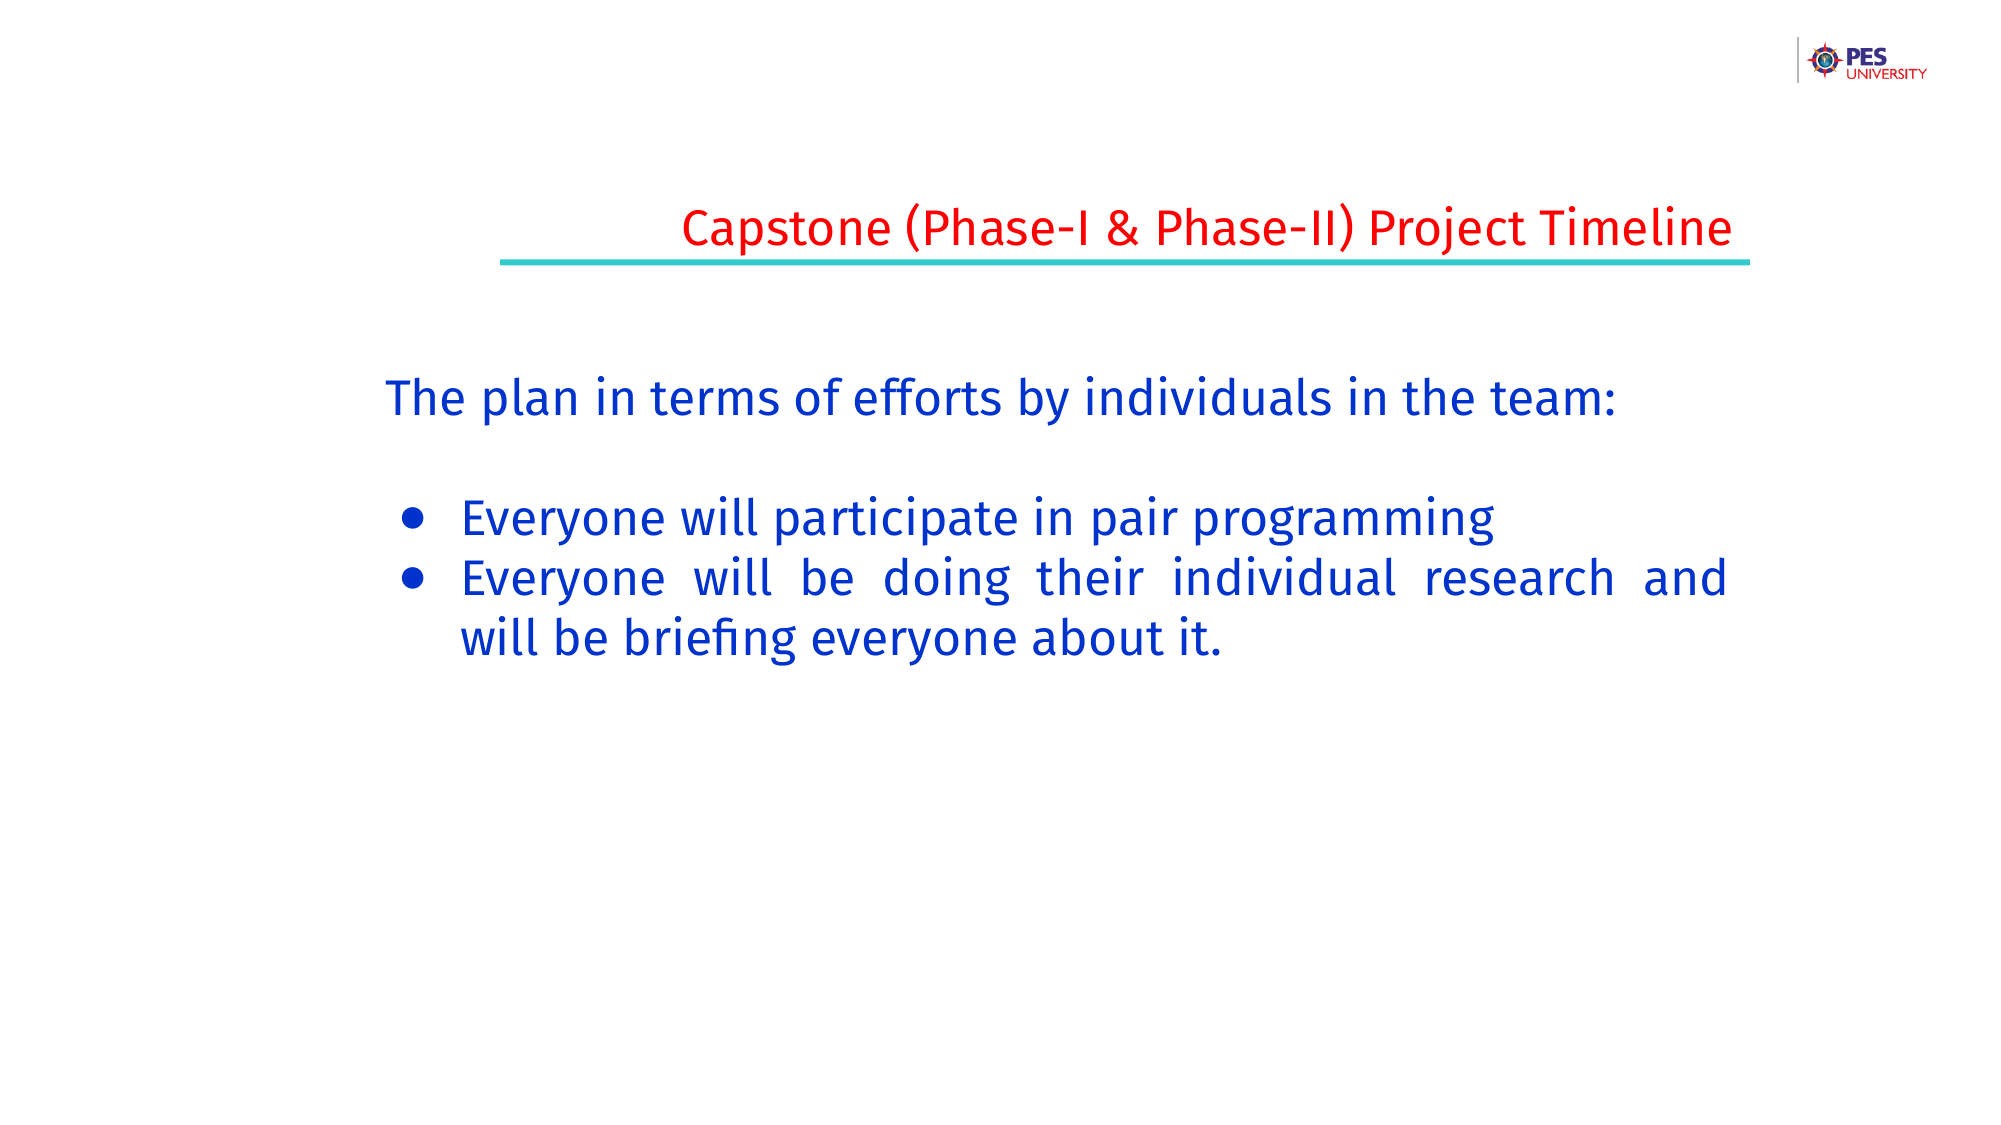

Capstone (Phase-I & Phase-II) Project Timeline

The plan in terms of efforts by individuals in the team:

Everyone will participate in pair programming
Everyone will be doing their individual research and will be briefing everyone about it.